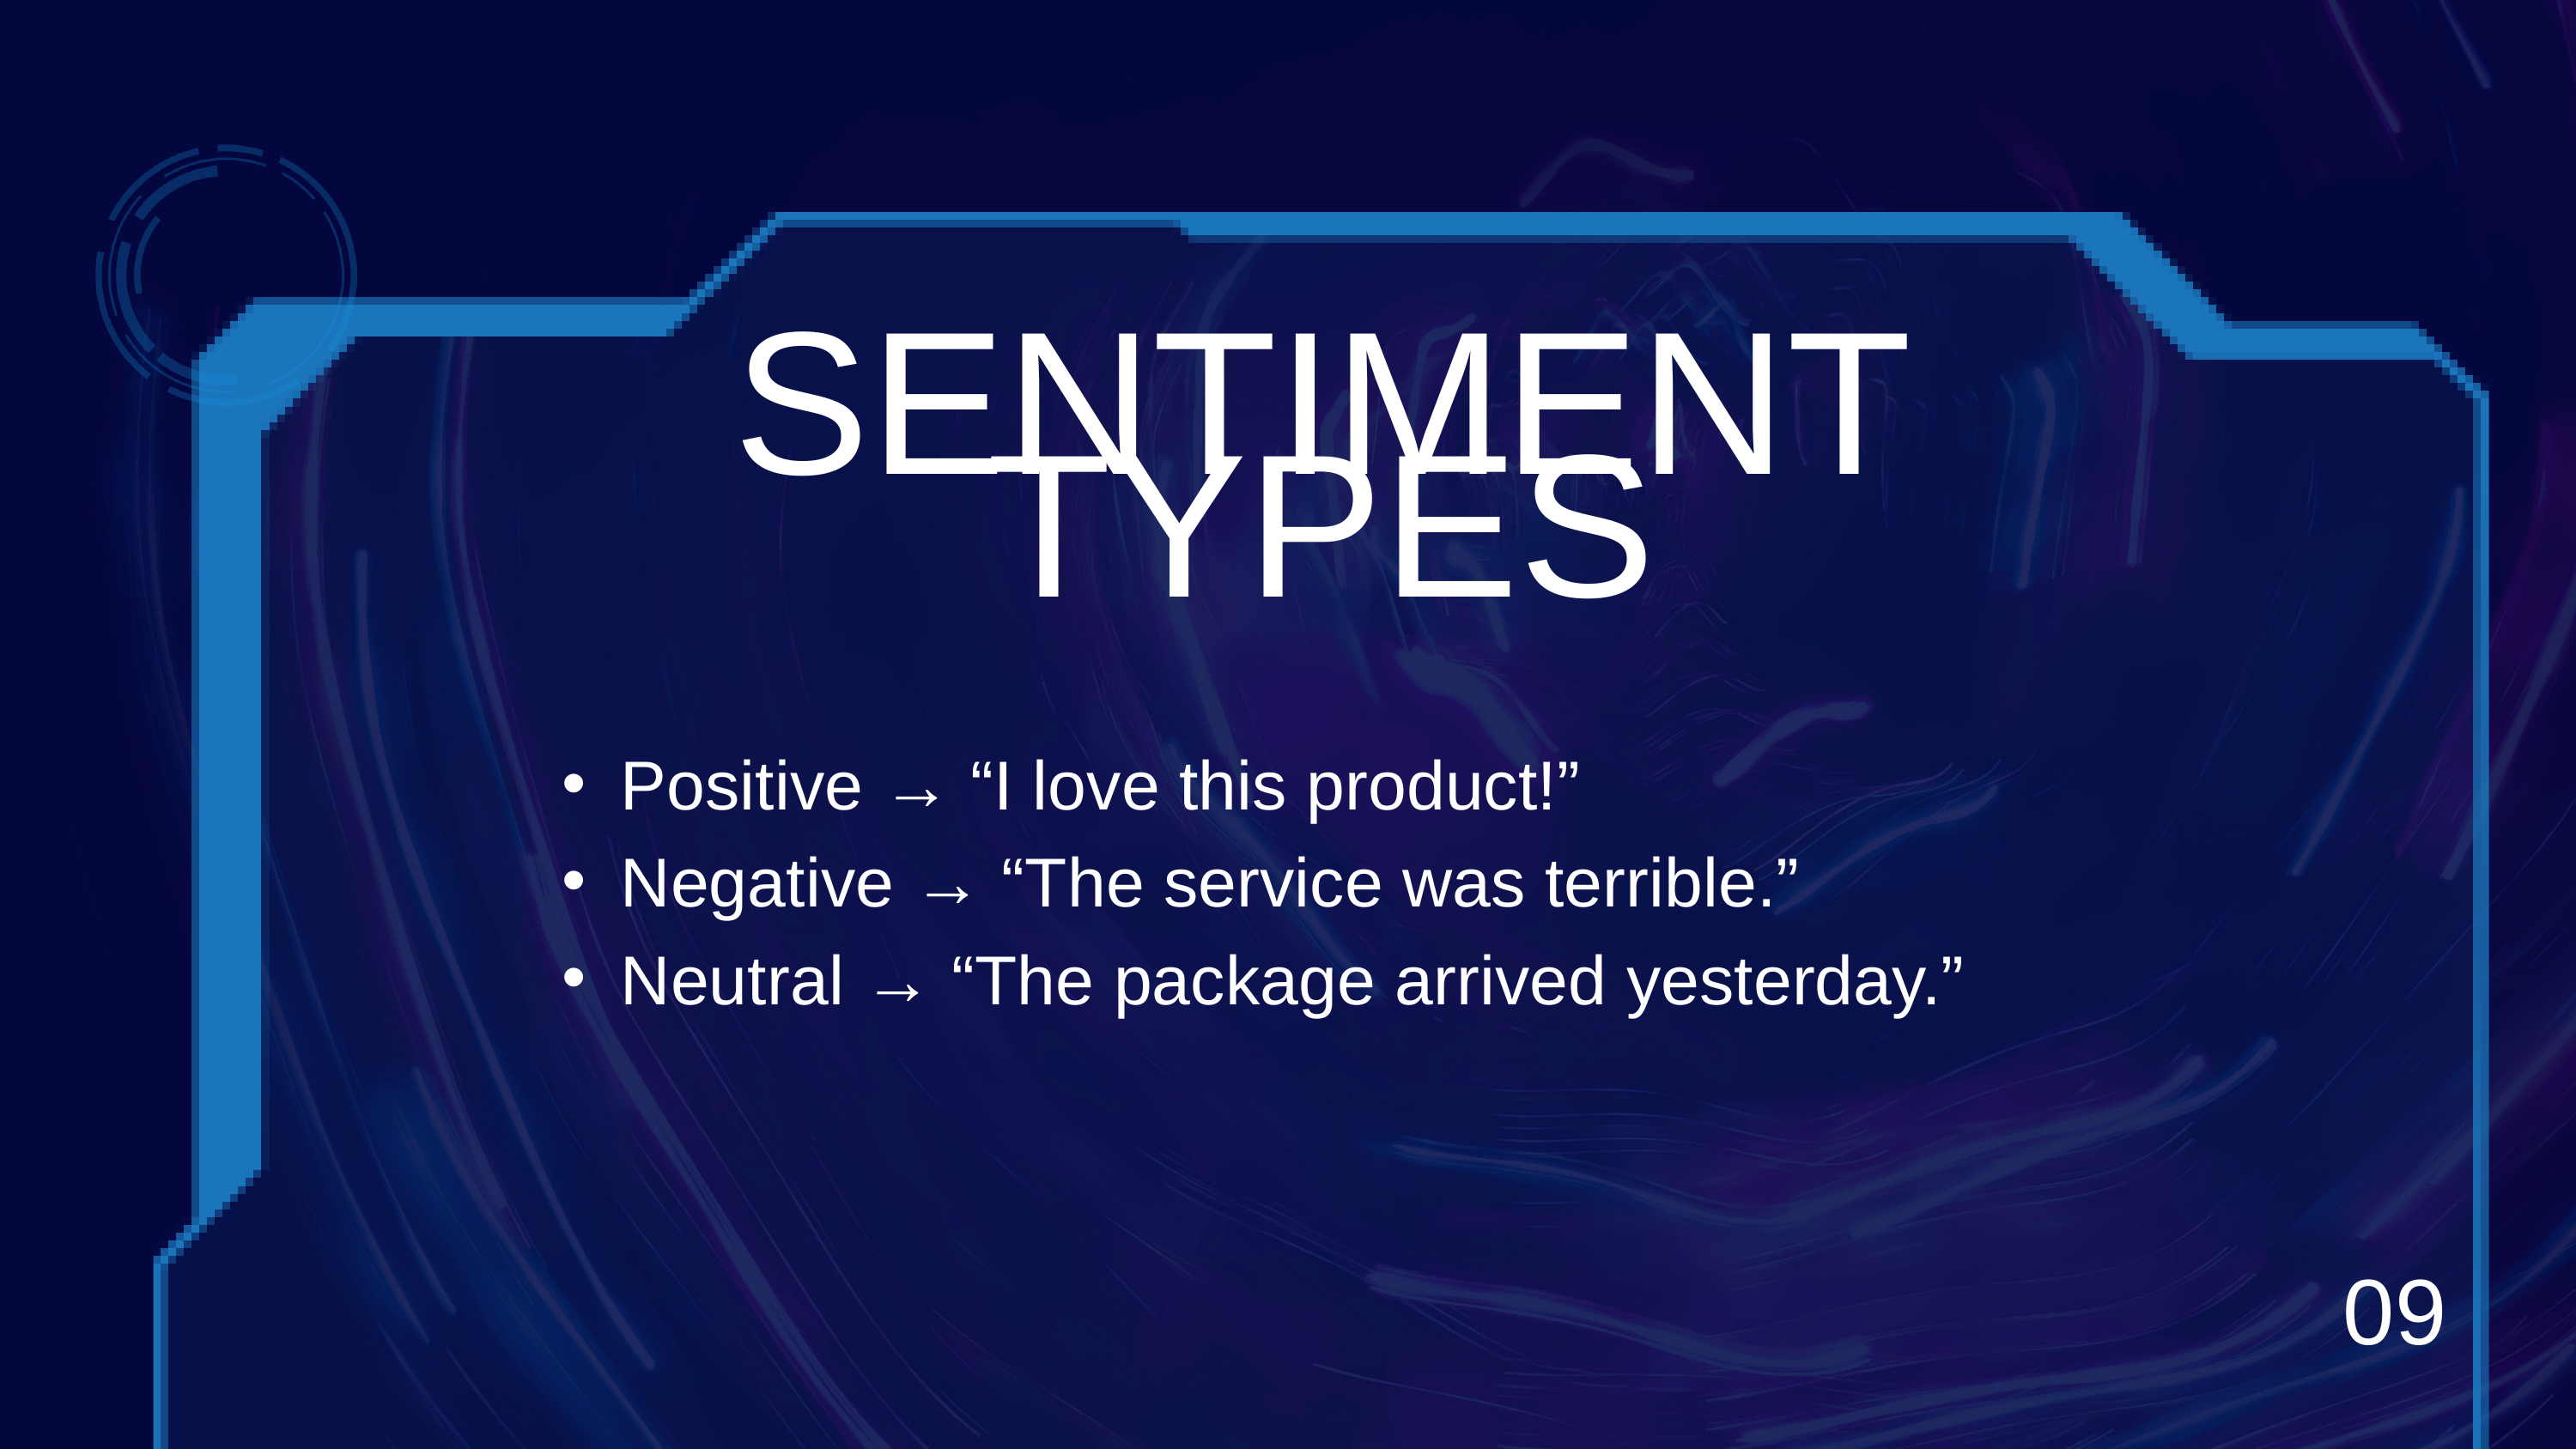

SENTIMENT TYPES
Positive → “I love this product!”
Negative → “The service was terrible.”
Neutral → “The package arrived yesterday.”

09